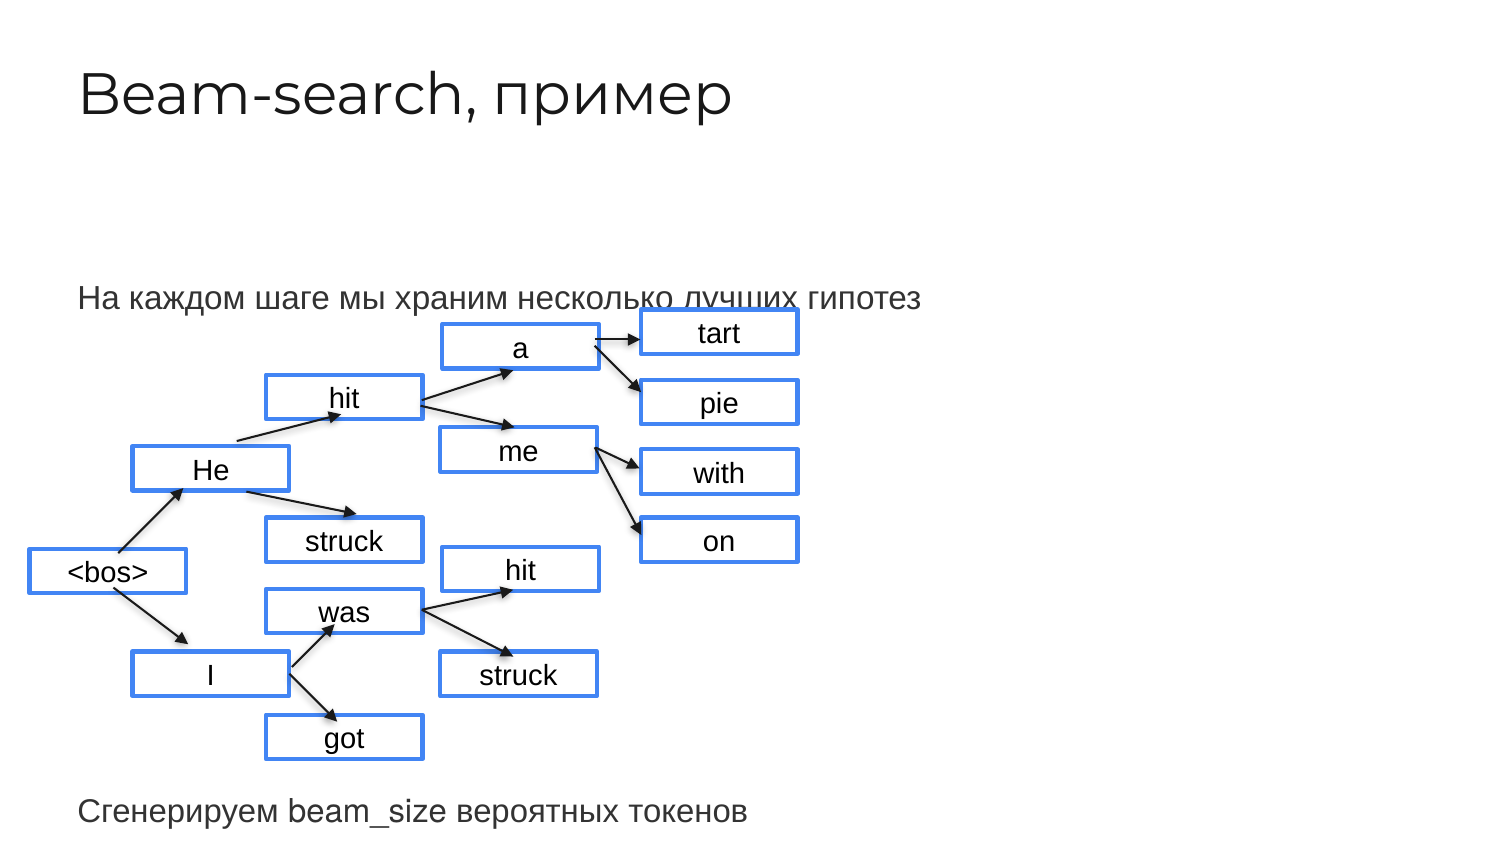

# Beam-search, пример

На каждом шаге мы храним несколько лучших гипотез
tart
a

hit
pie

me
He

with

struck
on
hit
<bos>

was

I
struck

got
Сгенерируем beam_size вероятных токенов